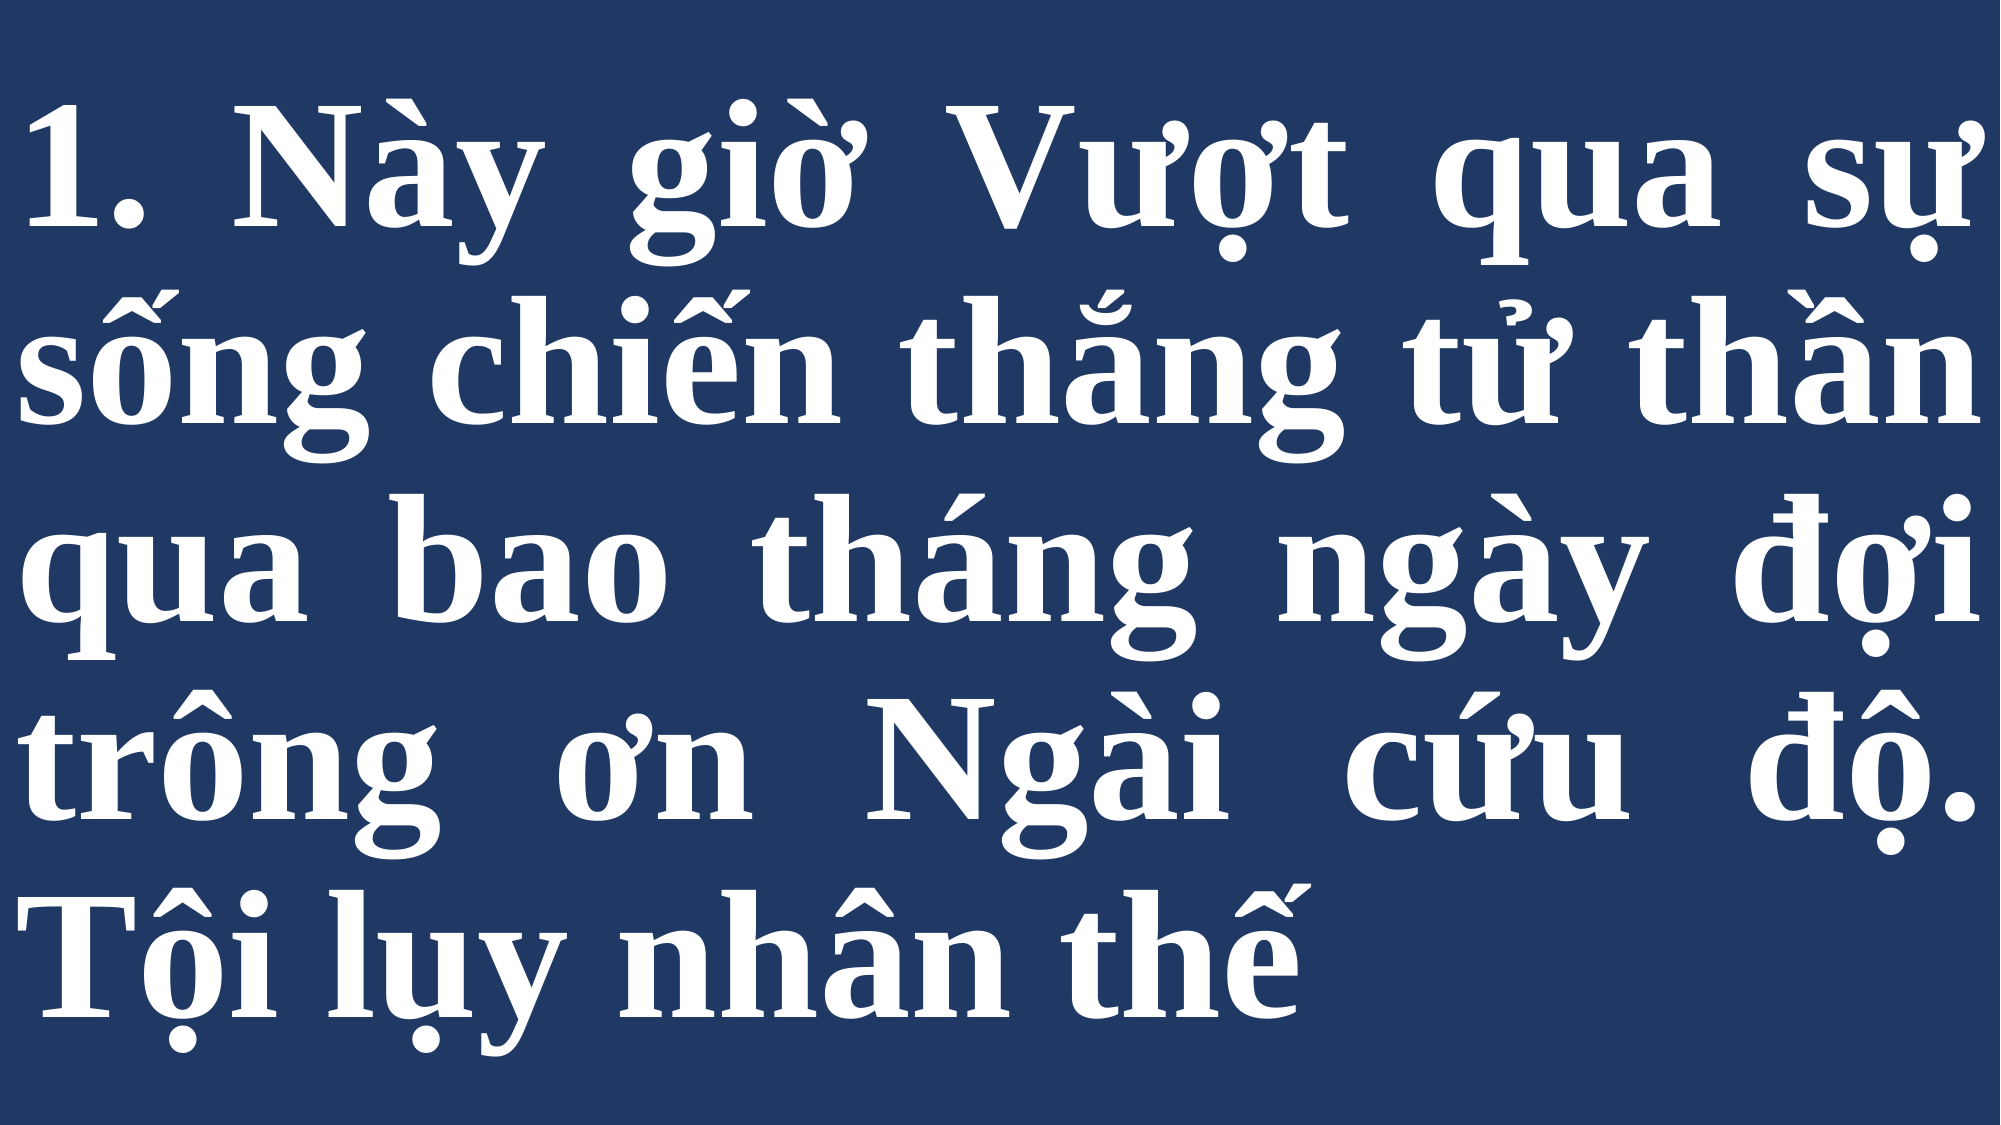

# 1. Này giờ Vượt qua sự sống chiến thắng tử thần qua bao tháng ngày đợi trông ơn Ngài cứu độ. Tội lụy nhân thế